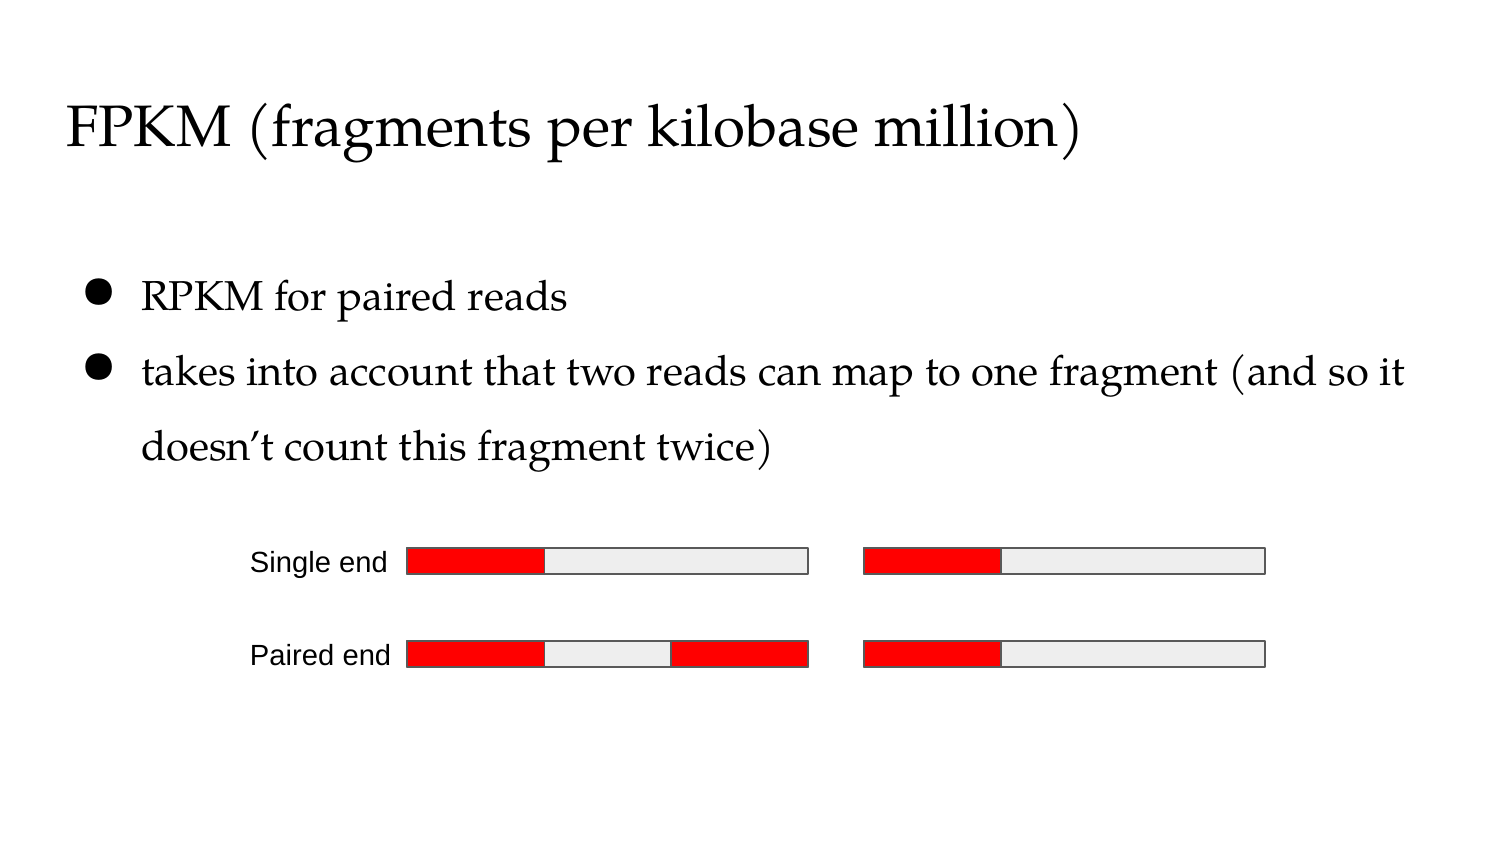

# FPKM (fragments per kilobase million)
RPKM for paired reads
takes into account that two reads can map to one fragment (and so it doesn’t count this fragment twice)

Single end

Paired end